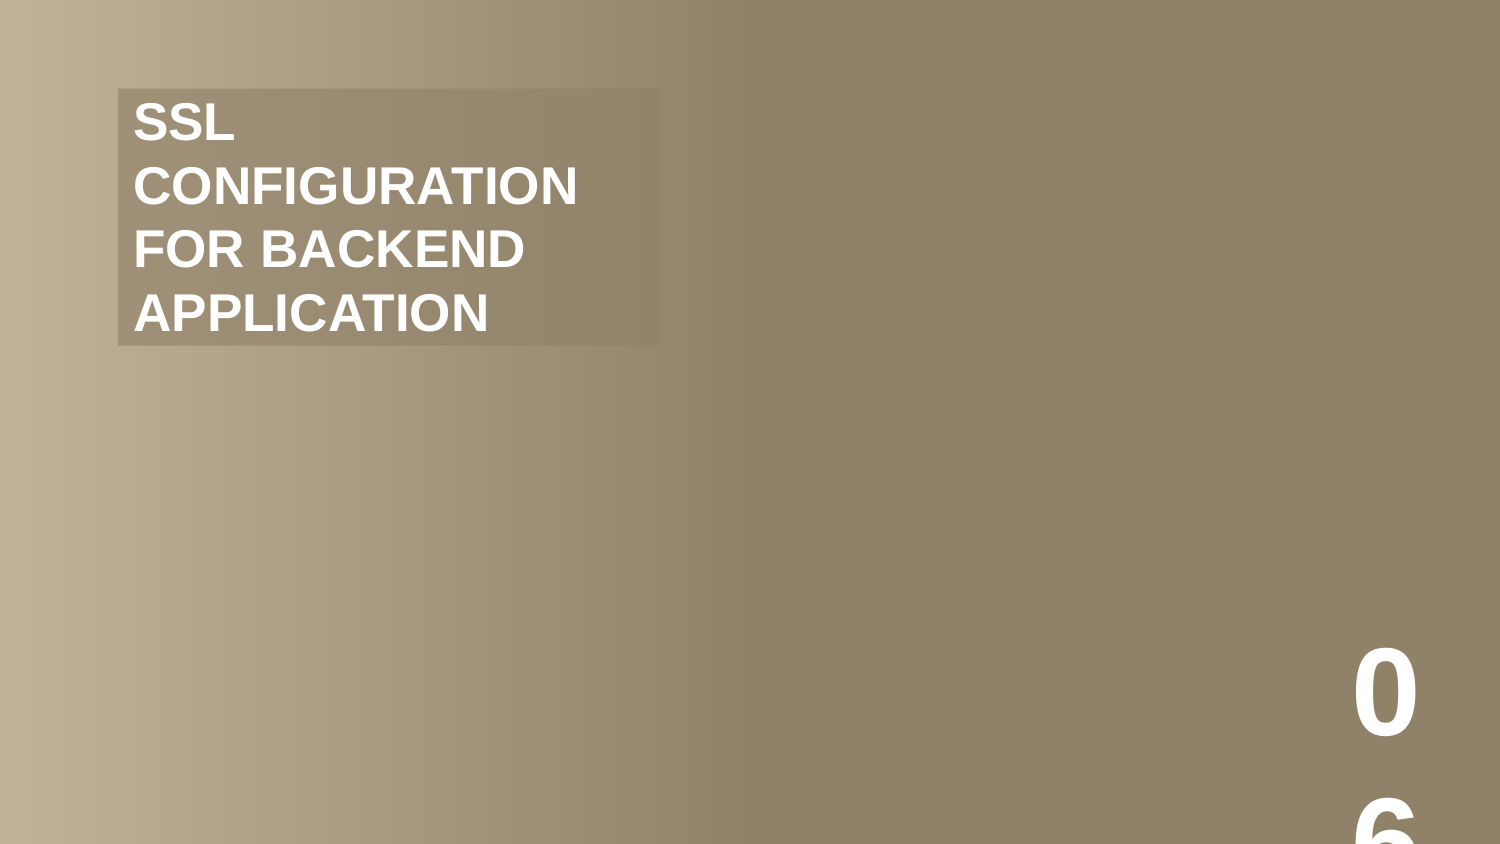

# SSL CONFIGURATION FOR BACKEND APPLICATION
06